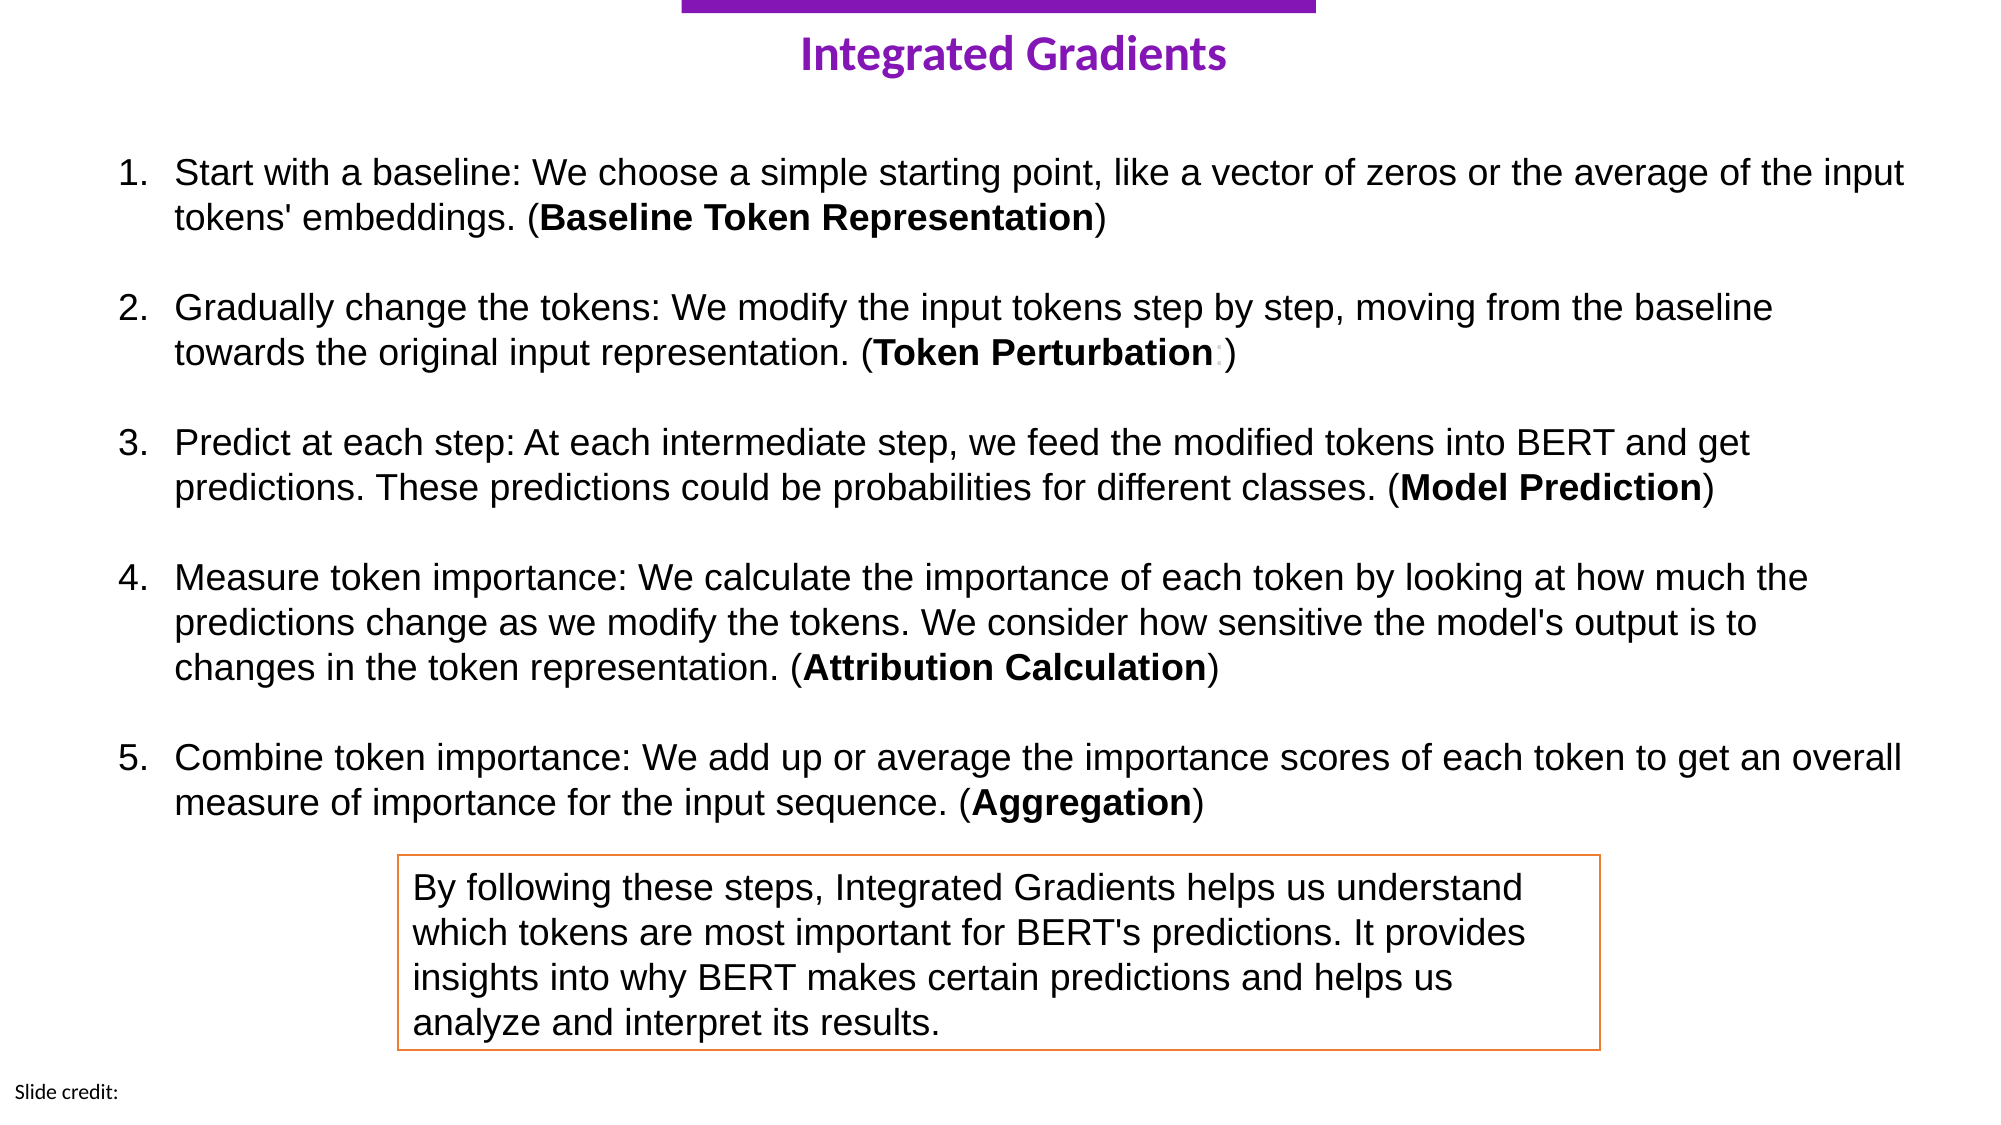

Integrated Gradients
Start with a baseline: We choose a simple starting point, like a vector of zeros or the average of the input tokens' embeddings. (Baseline Token Representation)

Gradually change the tokens: We modify the input tokens step by step, moving from the baseline towards the original input representation. (Token Perturbation:)

Predict at each step: At each intermediate step, we feed the modified tokens into BERT and get predictions. These predictions could be probabilities for different classes. (Model Prediction)

Measure token importance: We calculate the importance of each token by looking at how much the predictions change as we modify the tokens. We consider how sensitive the model's output is to changes in the token representation. (Attribution Calculation)

Combine token importance: We add up or average the importance scores of each token to get an overall measure of importance for the input sequence. (Aggregation)
By following these steps, Integrated Gradients helps us understand which tokens are most important for BERT's predictions. It provides insights into why BERT makes certain predictions and helps us analyze and interpret its results.
Slide credit: